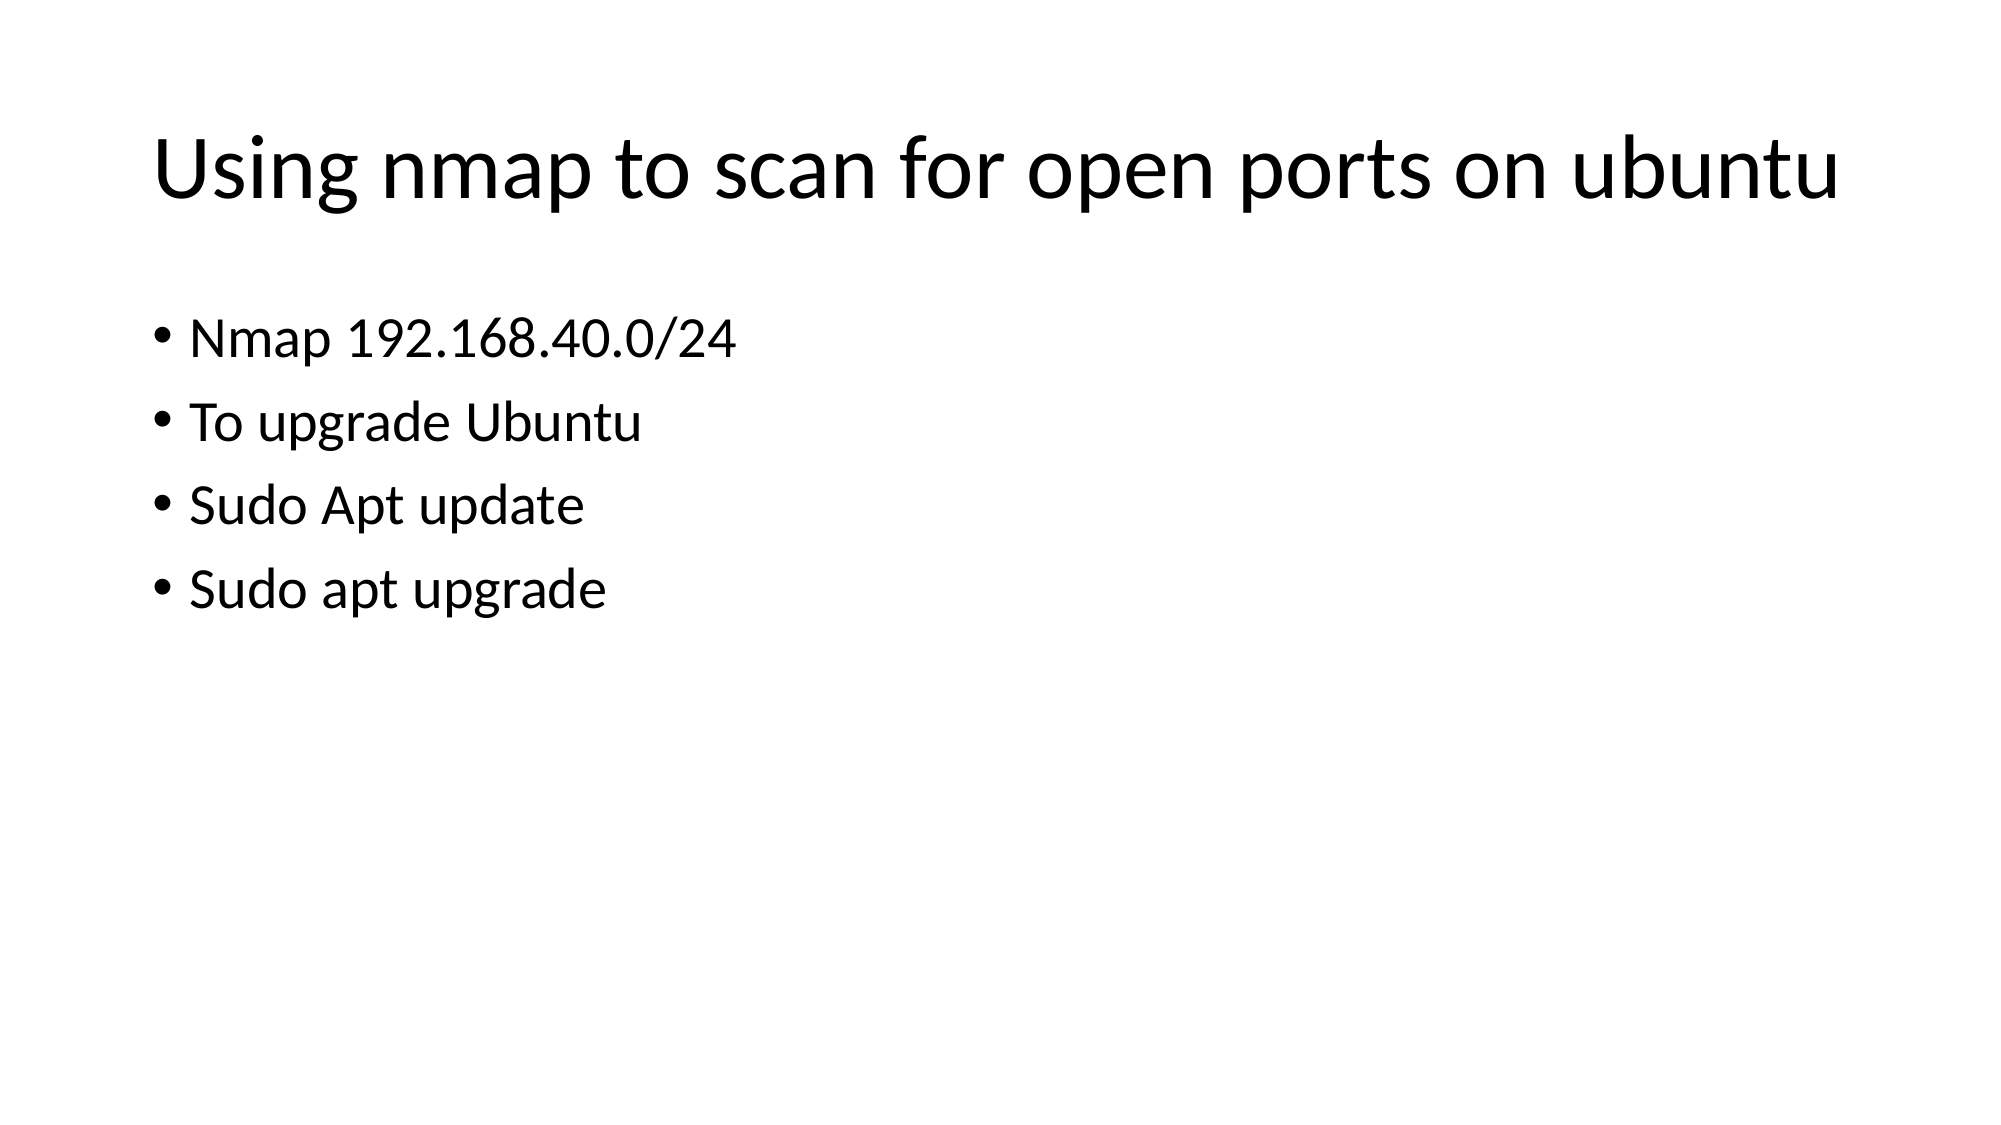

# Using nmap to scan for open ports on ubuntu
Nmap 192.168.40.0/24
To upgrade Ubuntu
Sudo Apt update
Sudo apt upgrade